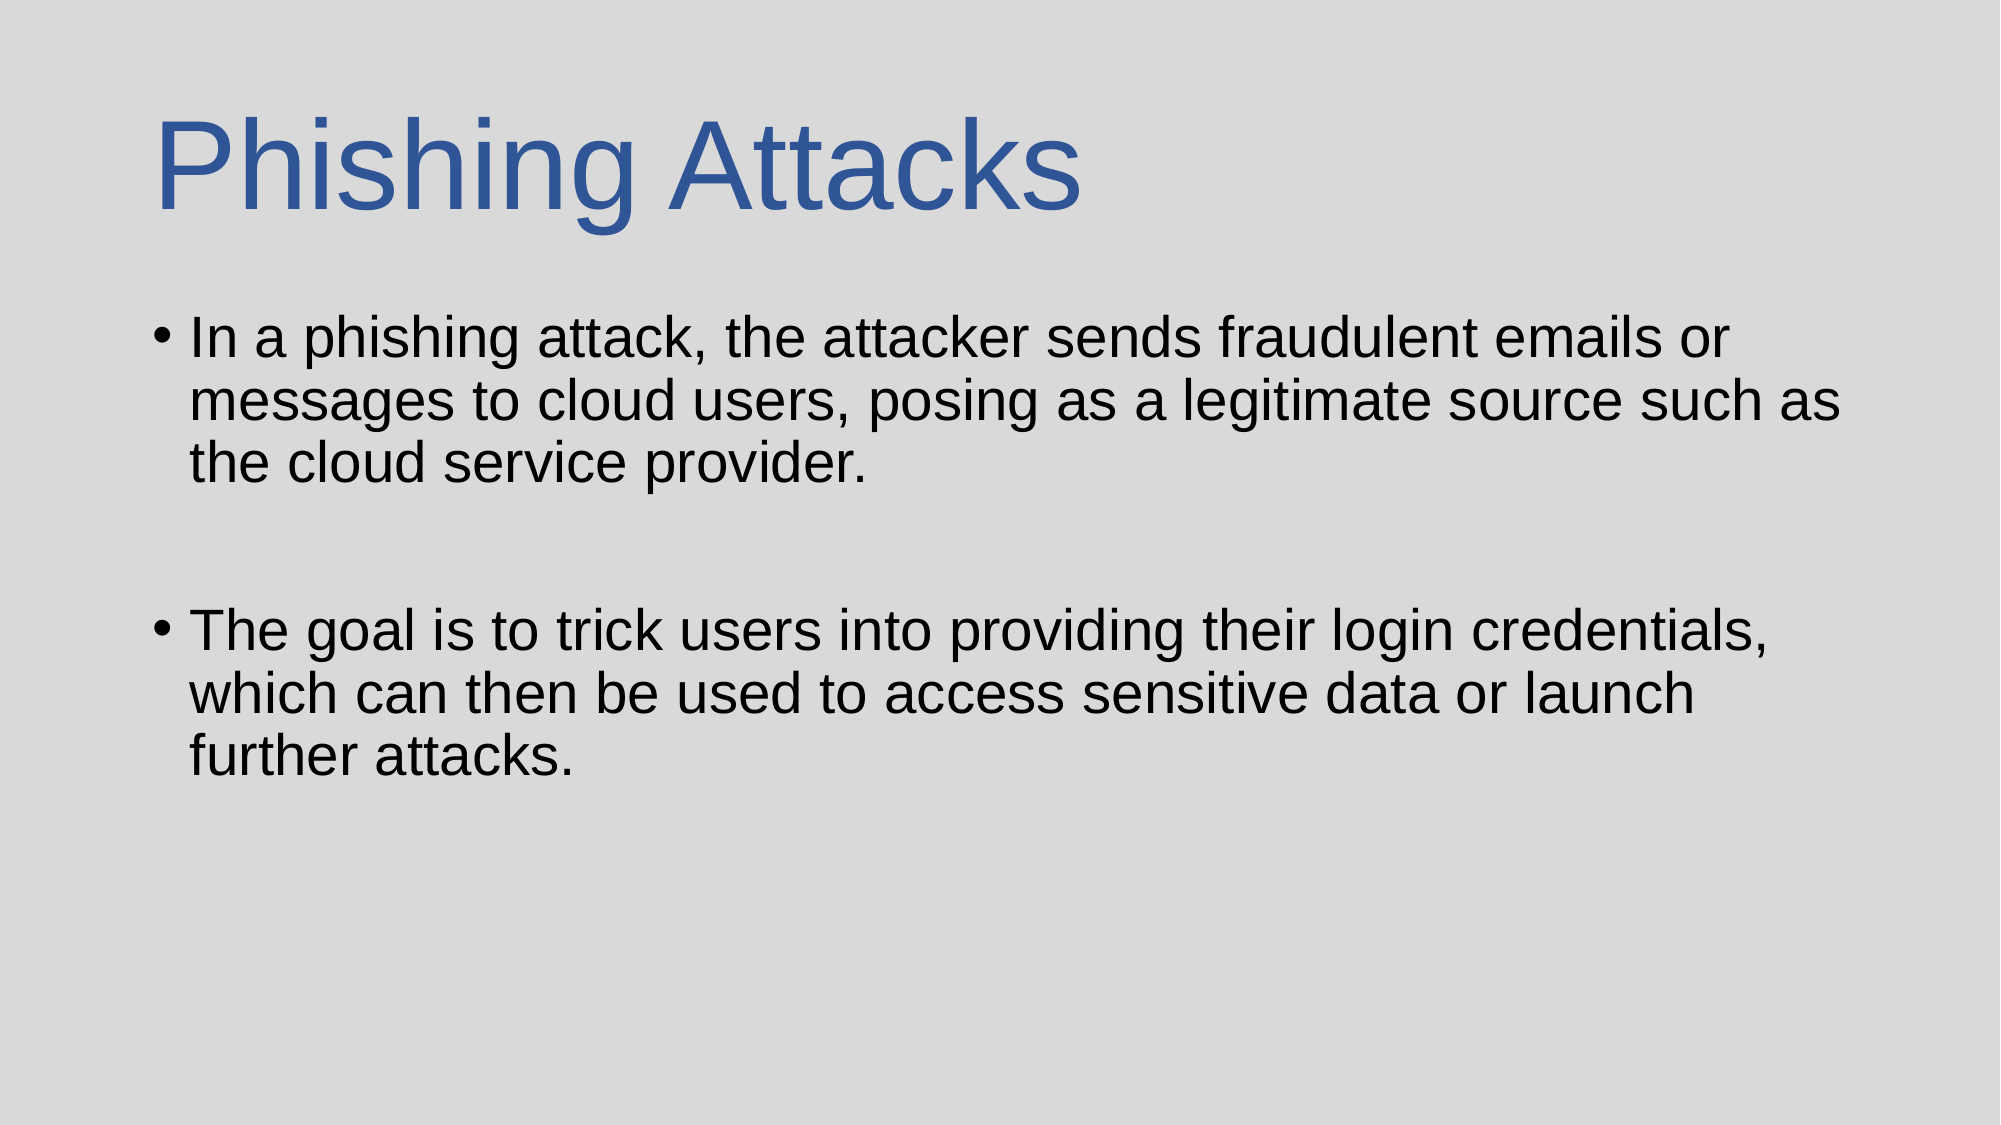

# Phishing Attacks
In a phishing attack, the attacker sends fraudulent emails or messages to cloud users, posing as a legitimate source such as the cloud service provider.

The goal is to trick users into providing their login credentials, which can then be used to access sensitive data or launch further attacks.